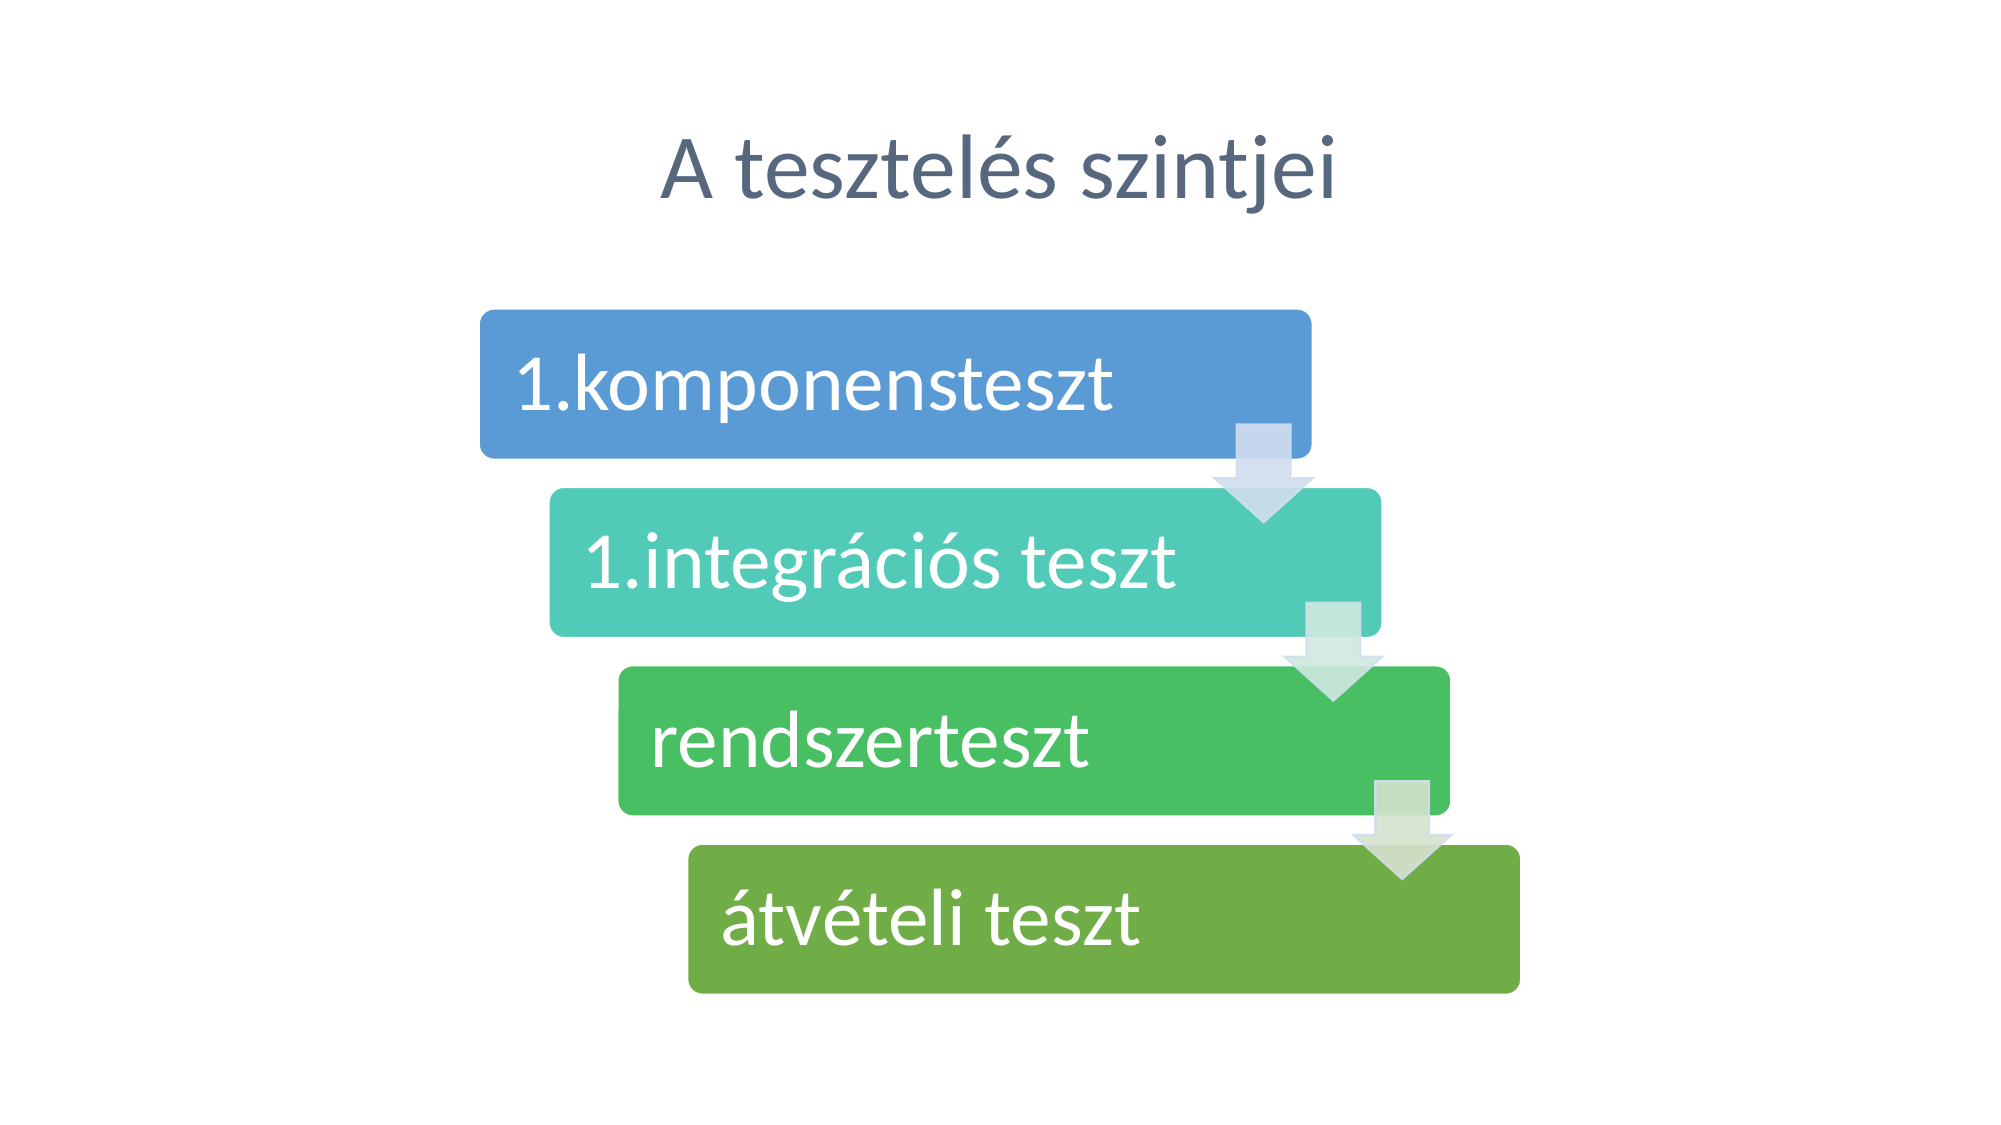

# A tesztelés szintjei
komponensteszt
integrációs teszt
rendszerteszt
átvételi teszt